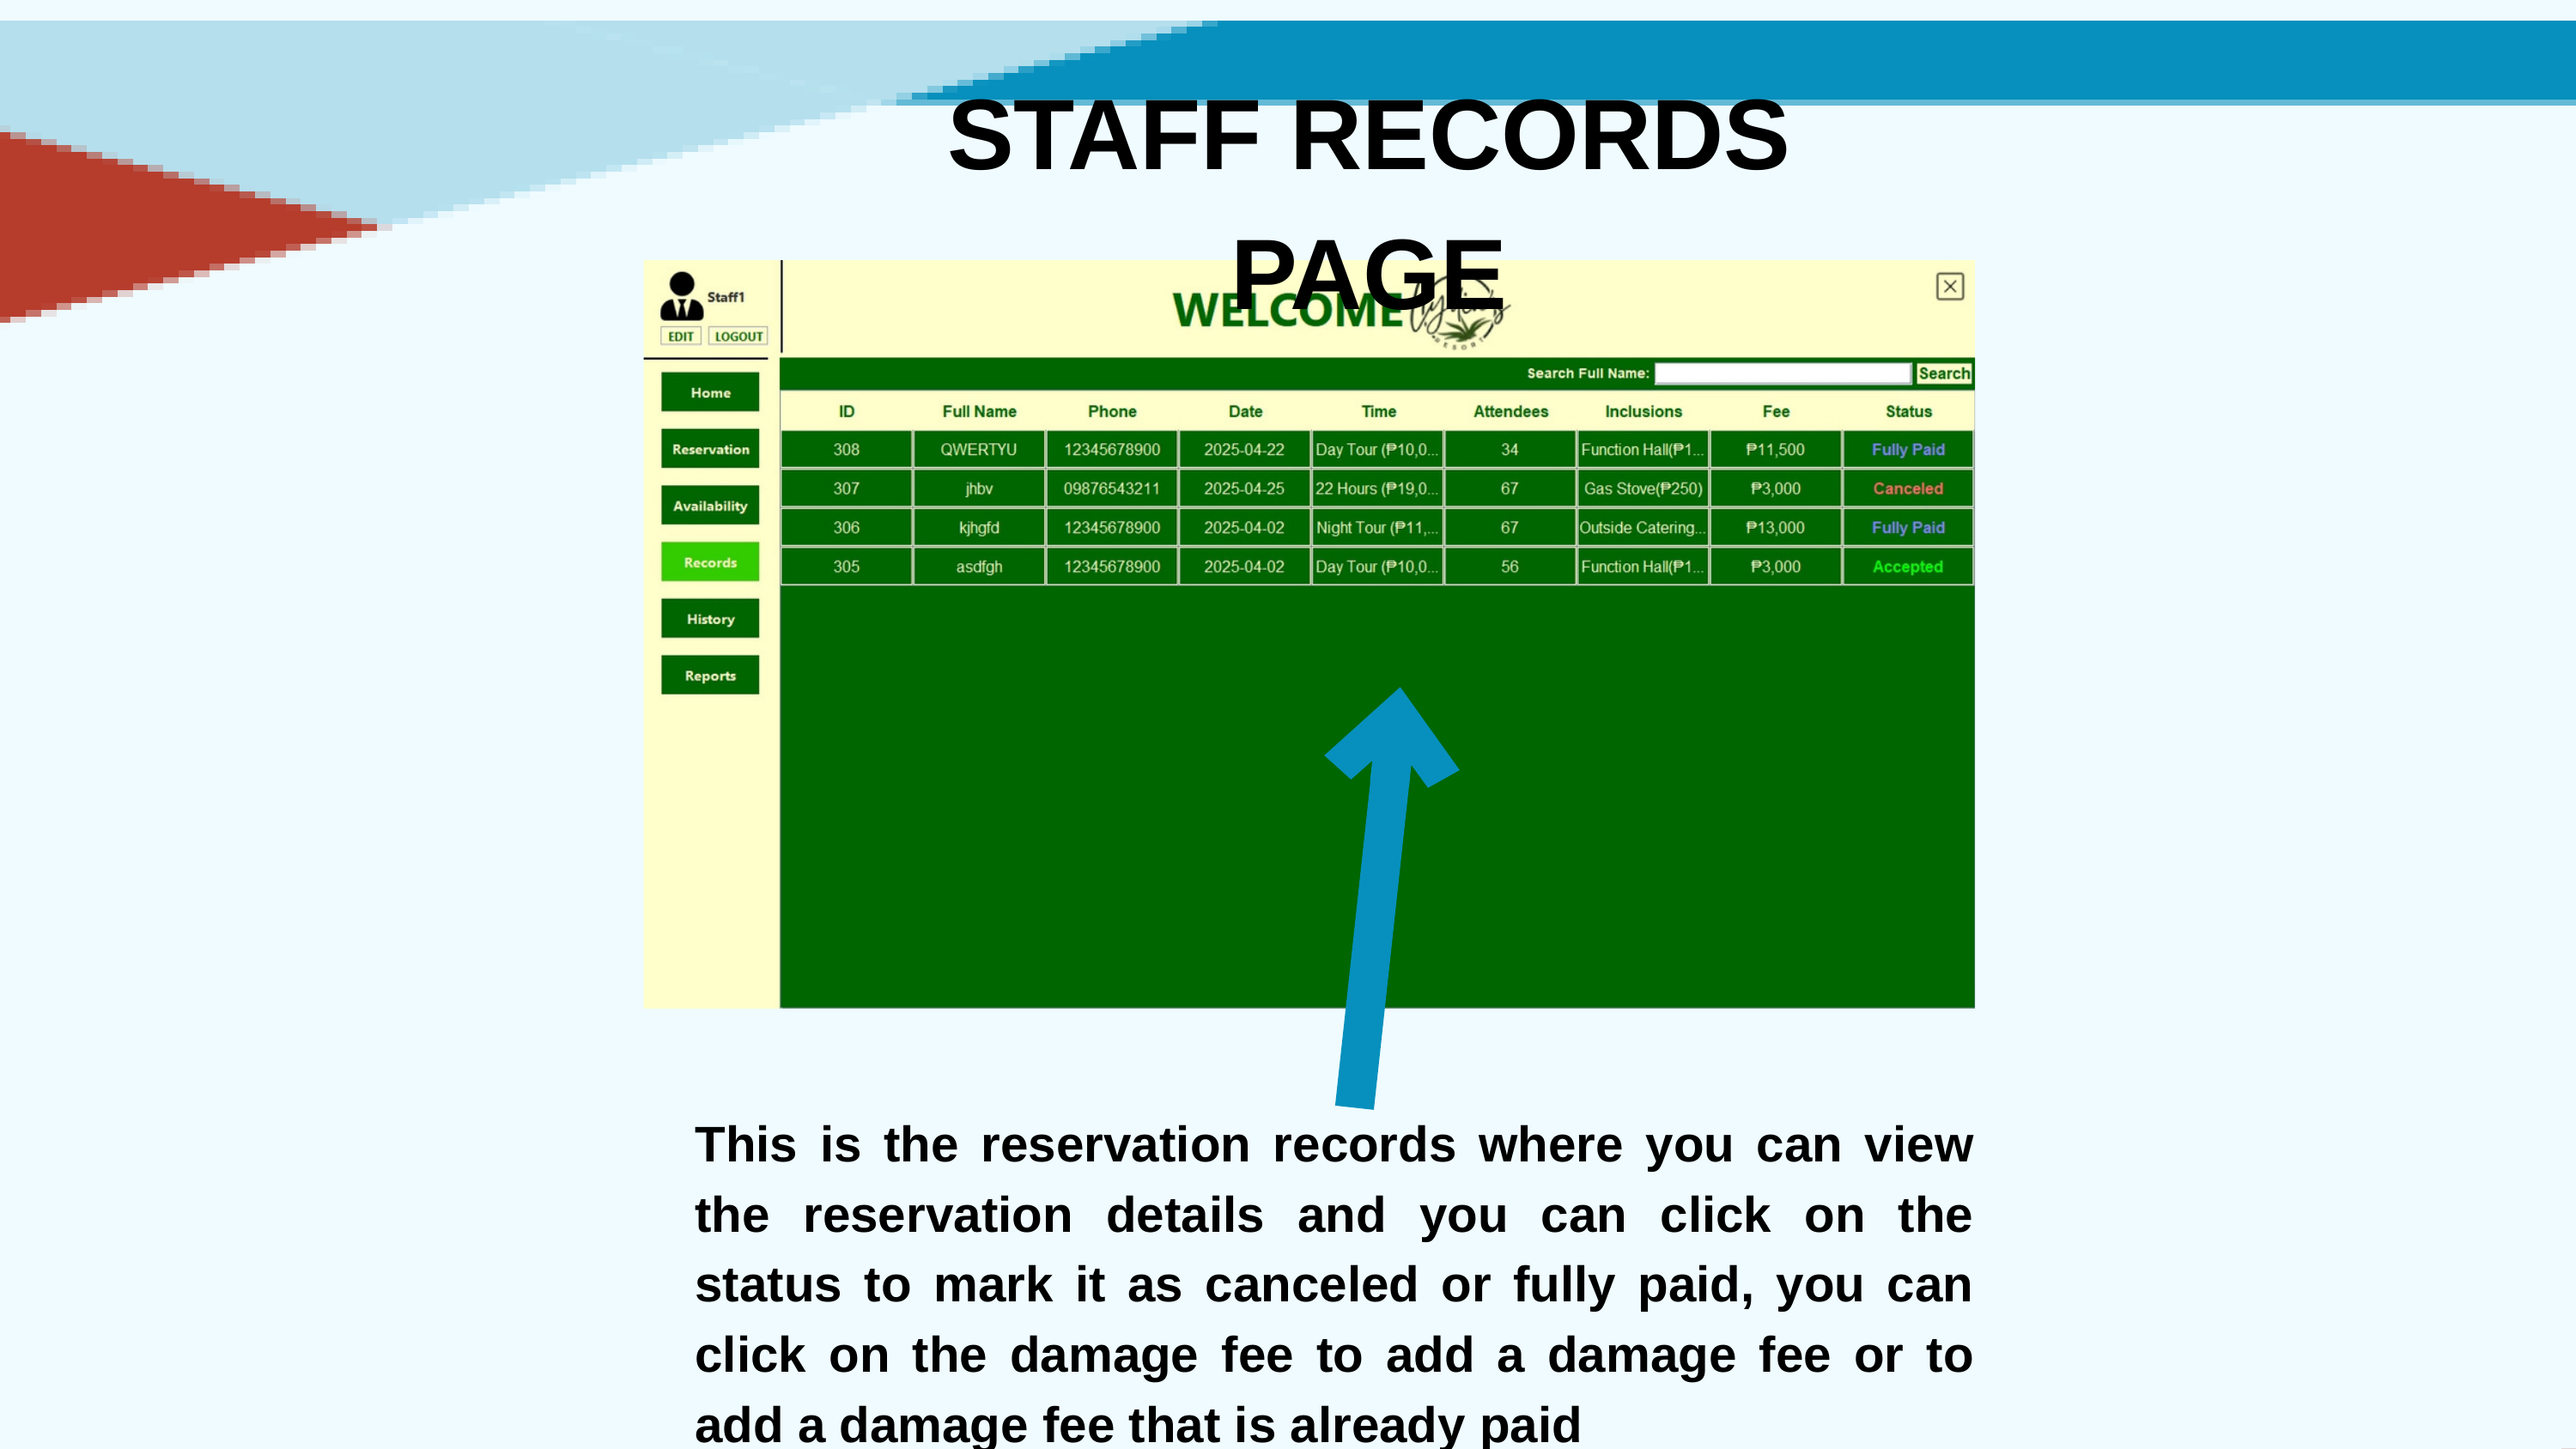

STAFF RECORDS PAGE

This is the reservation records where you can view the reservation details and you can click on the status to mark it as canceled or fully paid, you can click on the damage fee to add a damage fee or to add a damage fee that is already paid